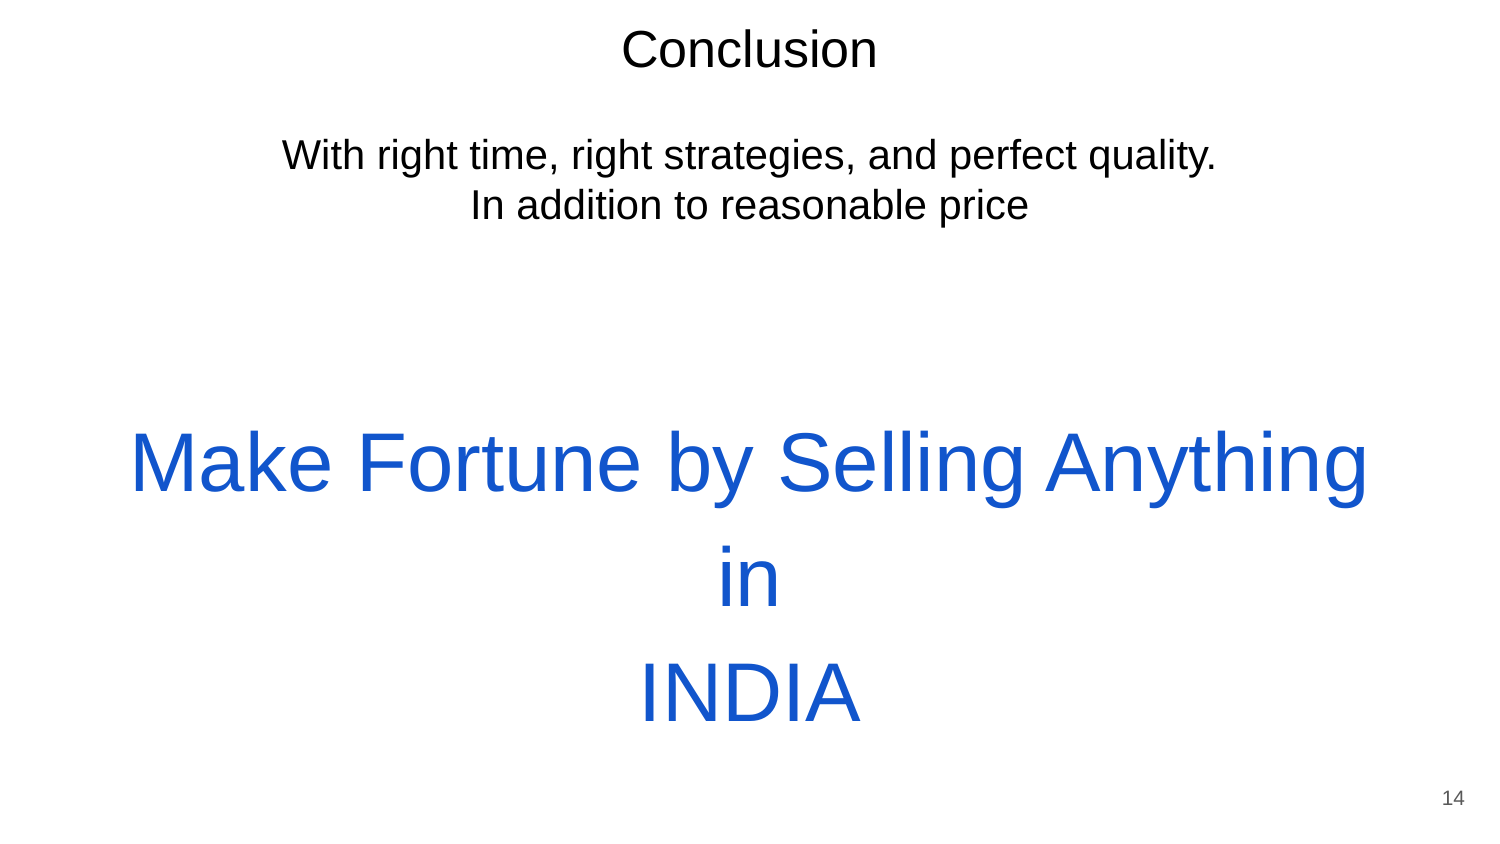

Conclusion

With right time, right strategies, and perfect quality.
In addition to reasonable price
Make Fortune by Selling Anything
in
INDIA
14